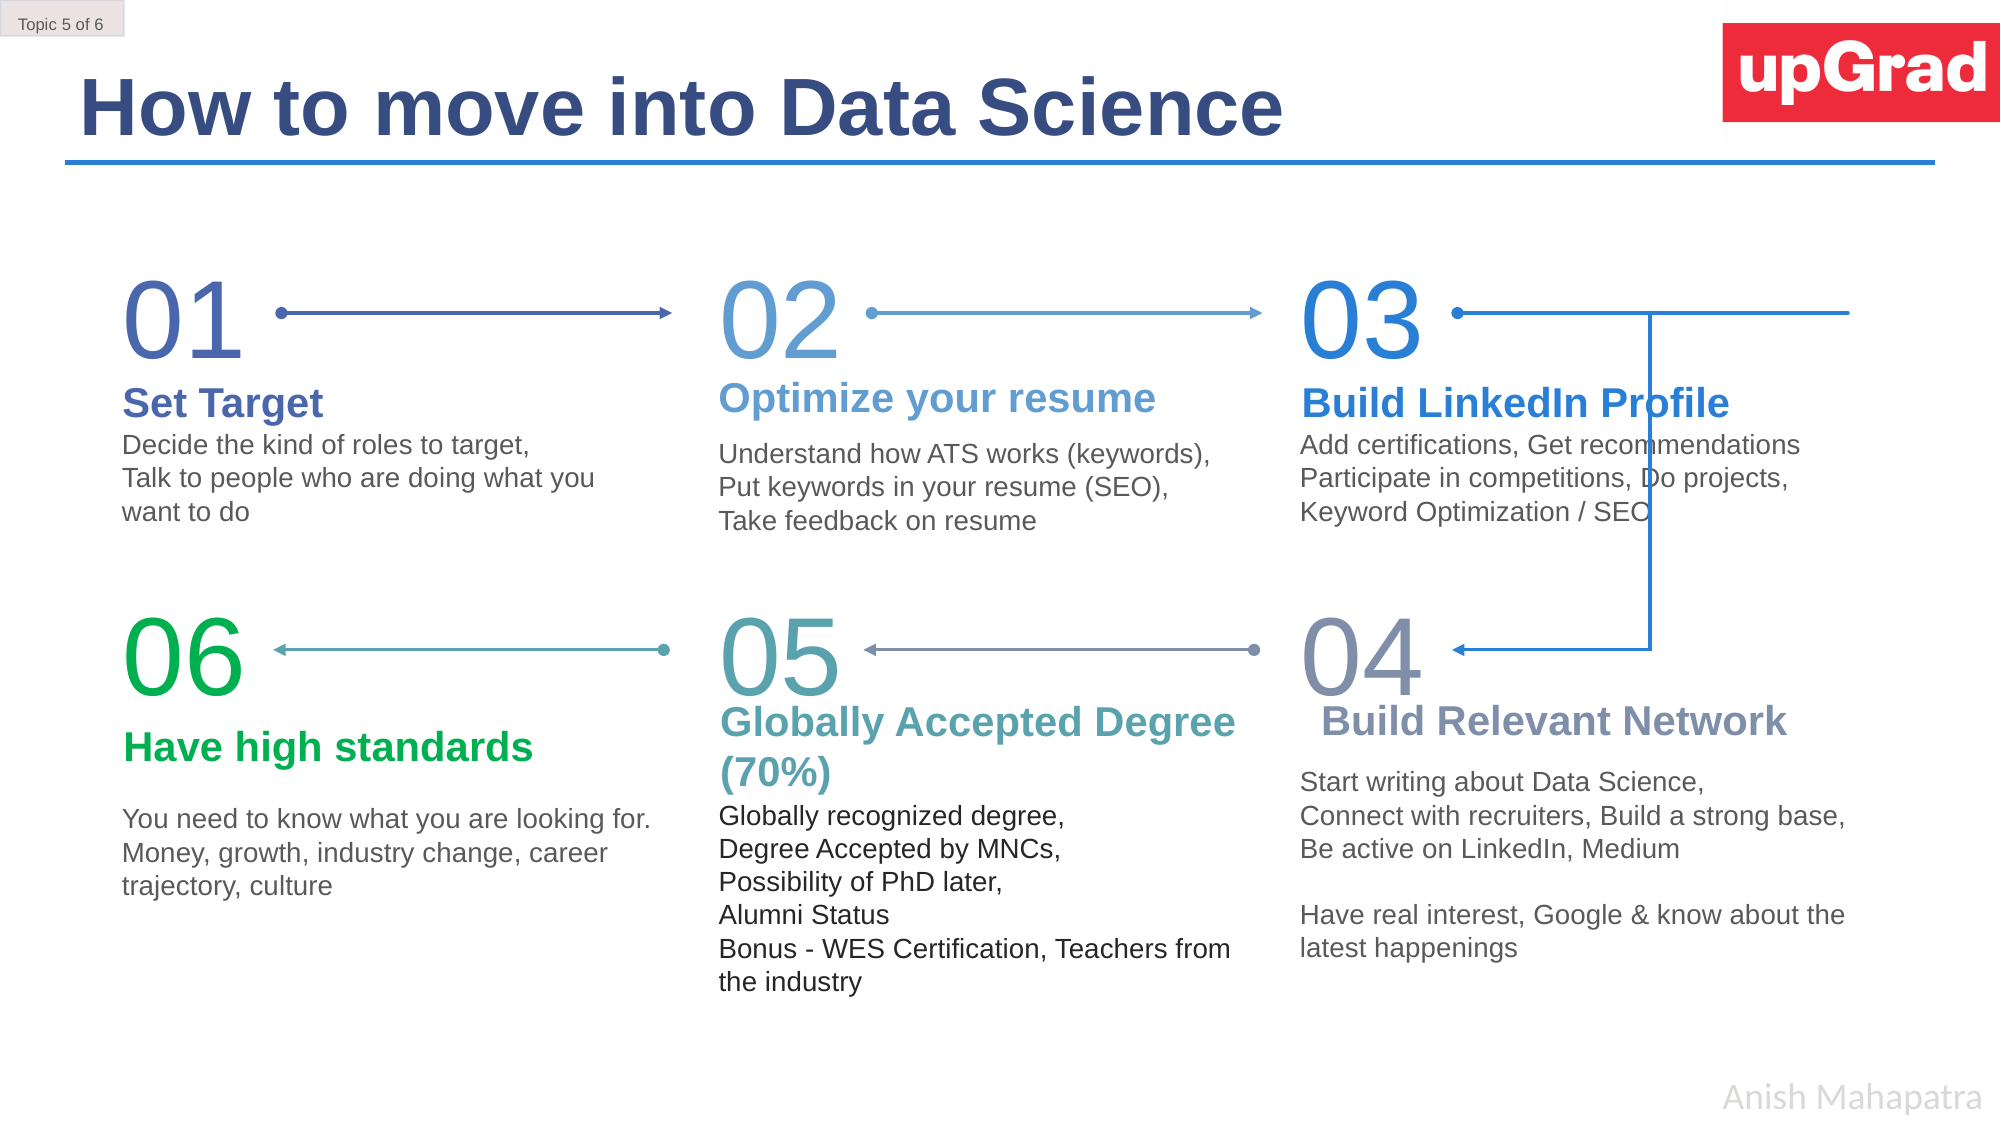

Topic 5 of 6
How to move into Data Science
01
02
03
Optimize your resume
Understand how ATS works (keywords),
Put keywords in your resume (SEO),
Take feedback on resume
Build LinkedIn Profile
Add certifications, Get recommendations
Participate in competitions, Do projects,
Keyword Optimization / SEO
Set Target
Decide the kind of roles to target,
Talk to people who are doing what you want to do
06
05
04
Build Relevant Network
Start writing about Data Science,
Connect with recruiters, Build a strong base,
Be active on LinkedIn, Medium

Have real interest, Google & know about the latest happenings
Globally Accepted Degree
(70%)
Globally recognized degree,
Degree Accepted by MNCs,
Possibility of PhD later,
Alumni Status
Bonus - WES Certification, Teachers from the industry
Have high standards
You need to know what you are looking for.
Money, growth, industry change, career trajectory, culture